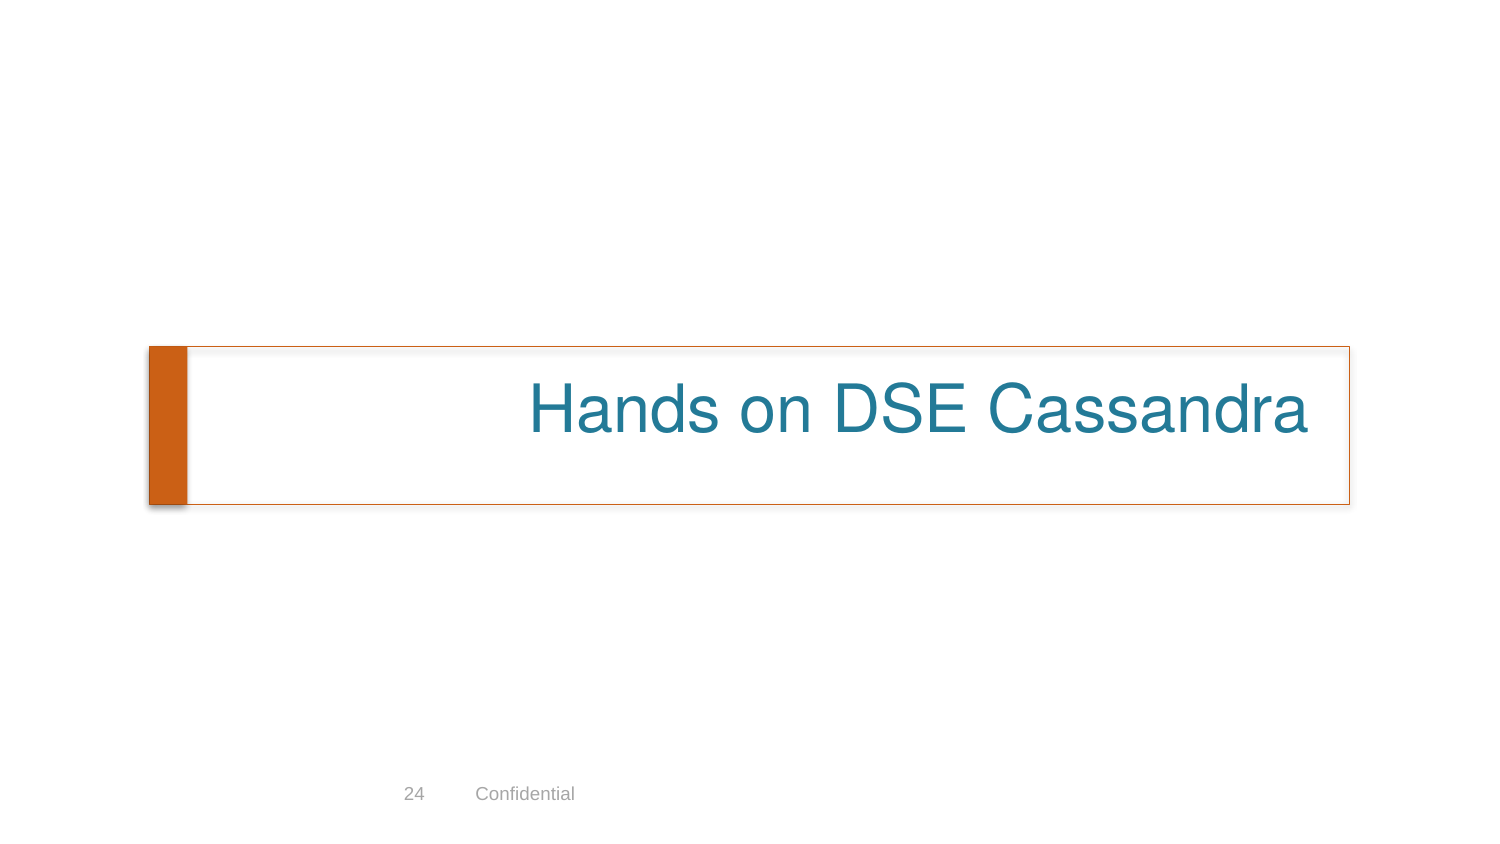

# Hands on DSE Cassandra

24
Confidential